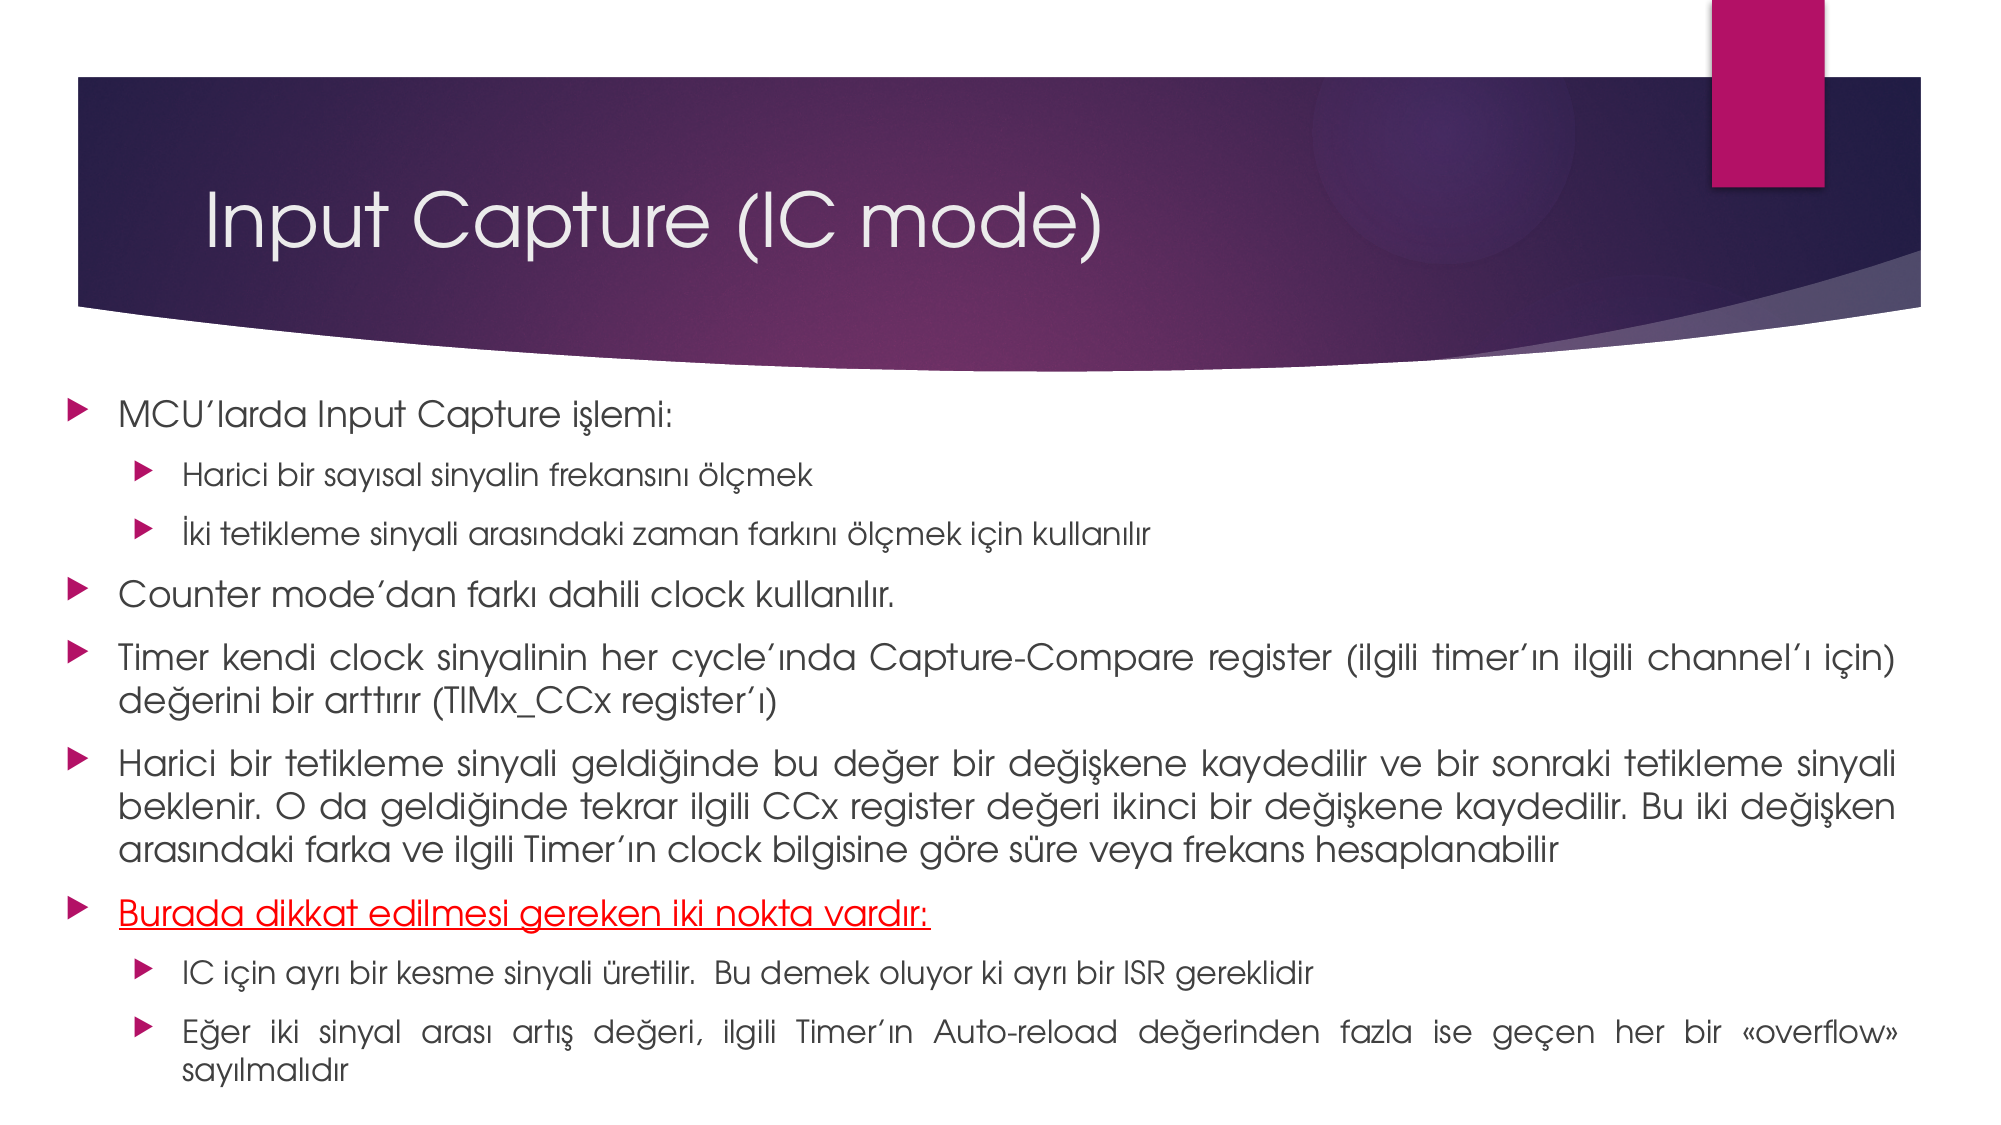

# Input Capture (IC mode)
MCU’larda Input Capture işlemi:
Harici bir sayısal sinyalin frekansını ölçmek
İki tetikleme sinyali arasındaki zaman farkını ölçmek için kullanılır
Counter mode’dan farkı dahili clock kullanılır.
Timer kendi clock sinyalinin her cycle’ında Capture-Compare register (ilgili timer’ın ilgili channel’ı için) değerini bir arttırır (TIMx_CCx register’ı)
Harici bir tetikleme sinyali geldiğinde bu değer bir değişkene kaydedilir ve bir sonraki tetikleme sinyali beklenir. O da geldiğinde tekrar ilgili CCx register değeri ikinci bir değişkene kaydedilir. Bu iki değişken arasındaki farka ve ilgili Timer’ın clock bilgisine göre süre veya frekans hesaplanabilir
Burada dikkat edilmesi gereken iki nokta vardır:
IC için ayrı bir kesme sinyali üretilir.  Bu demek oluyor ki ayrı bir ISR gereklidir
Eğer iki sinyal arası artış değeri, ilgili Timer’ın Auto-reload değerinden fazla ise geçen her bir «overflow» sayılmalıdır